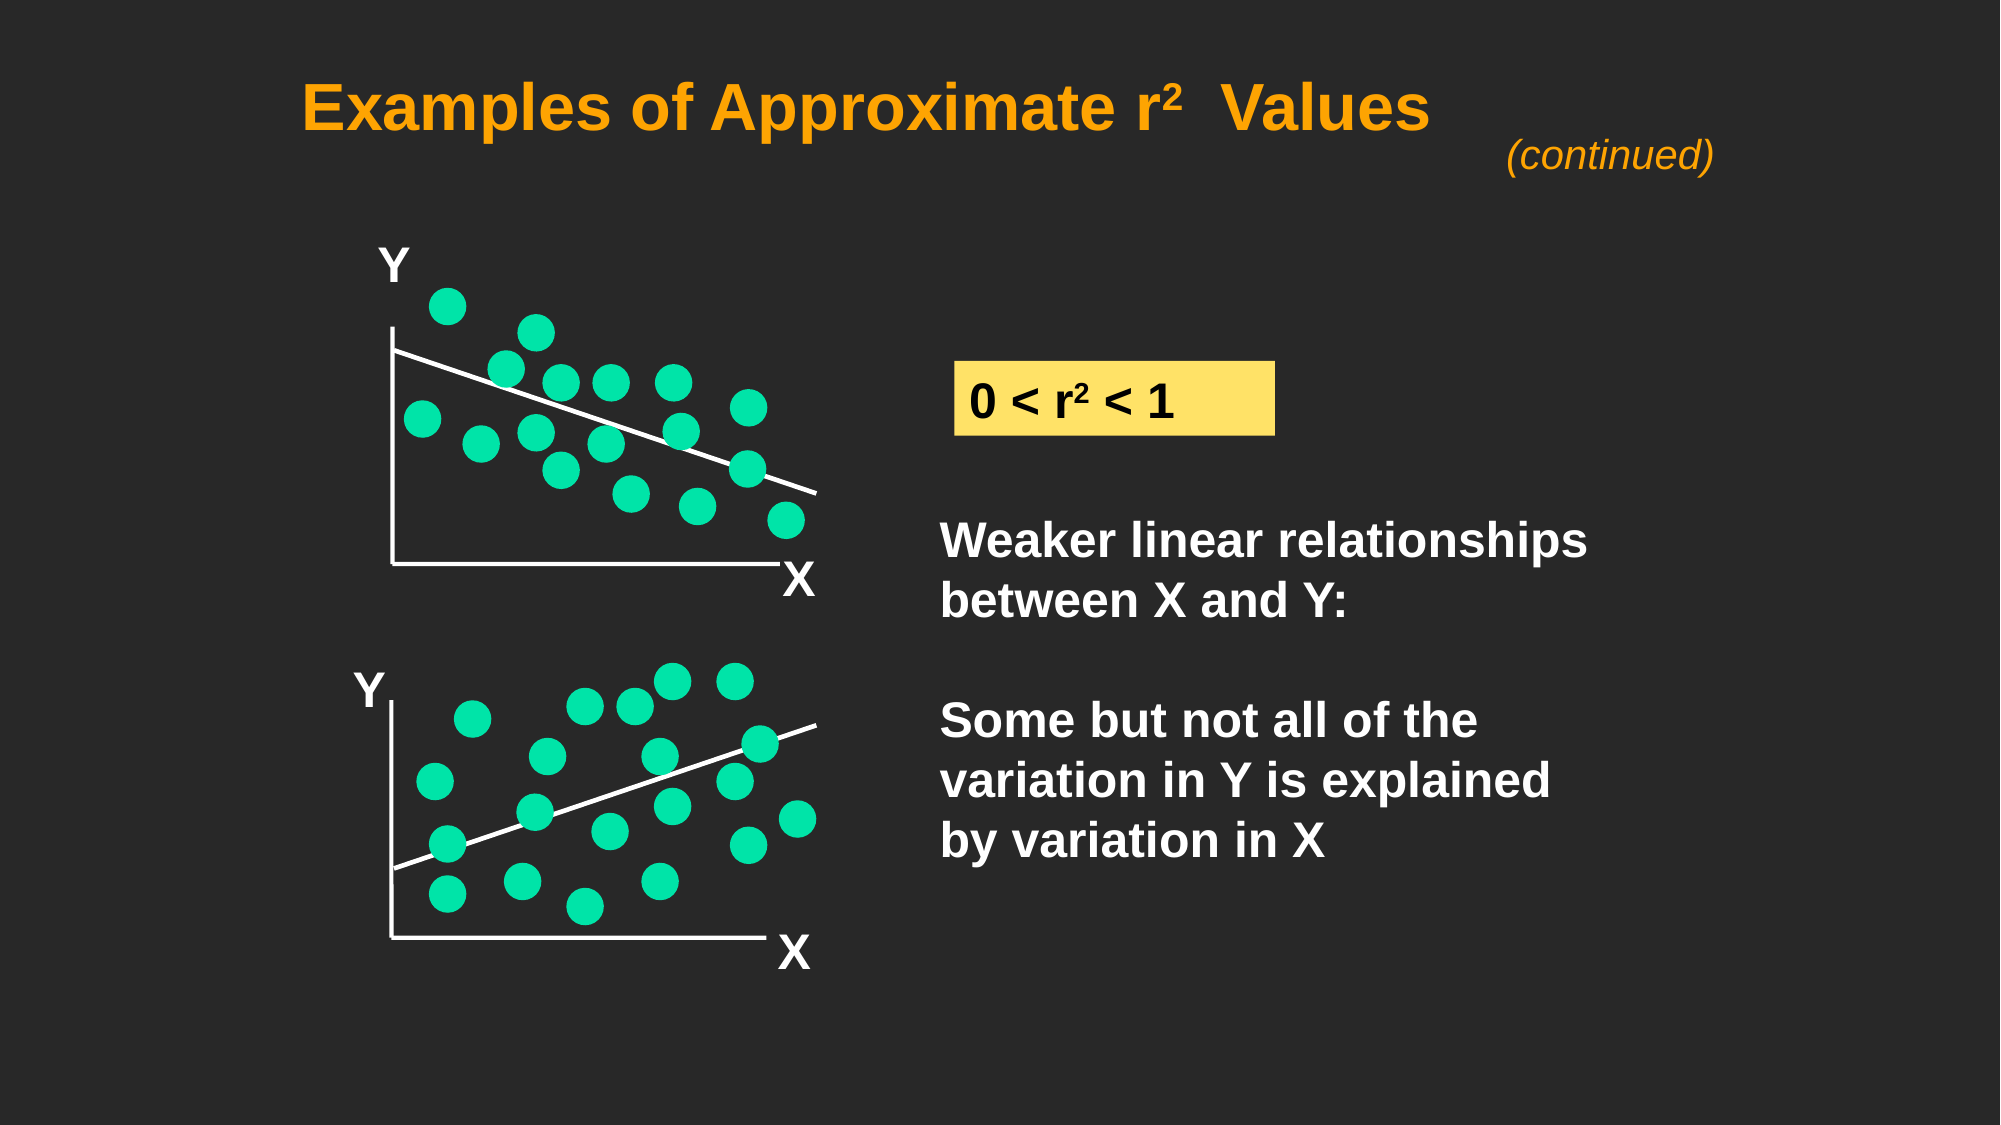

# Examples of Approximate r2  Values
(continued)
Y

X

Y

X

0 < r2 < 1
Weaker linear relationships between X and Y:

Some but not all of the variation in Y is explained by variation in X